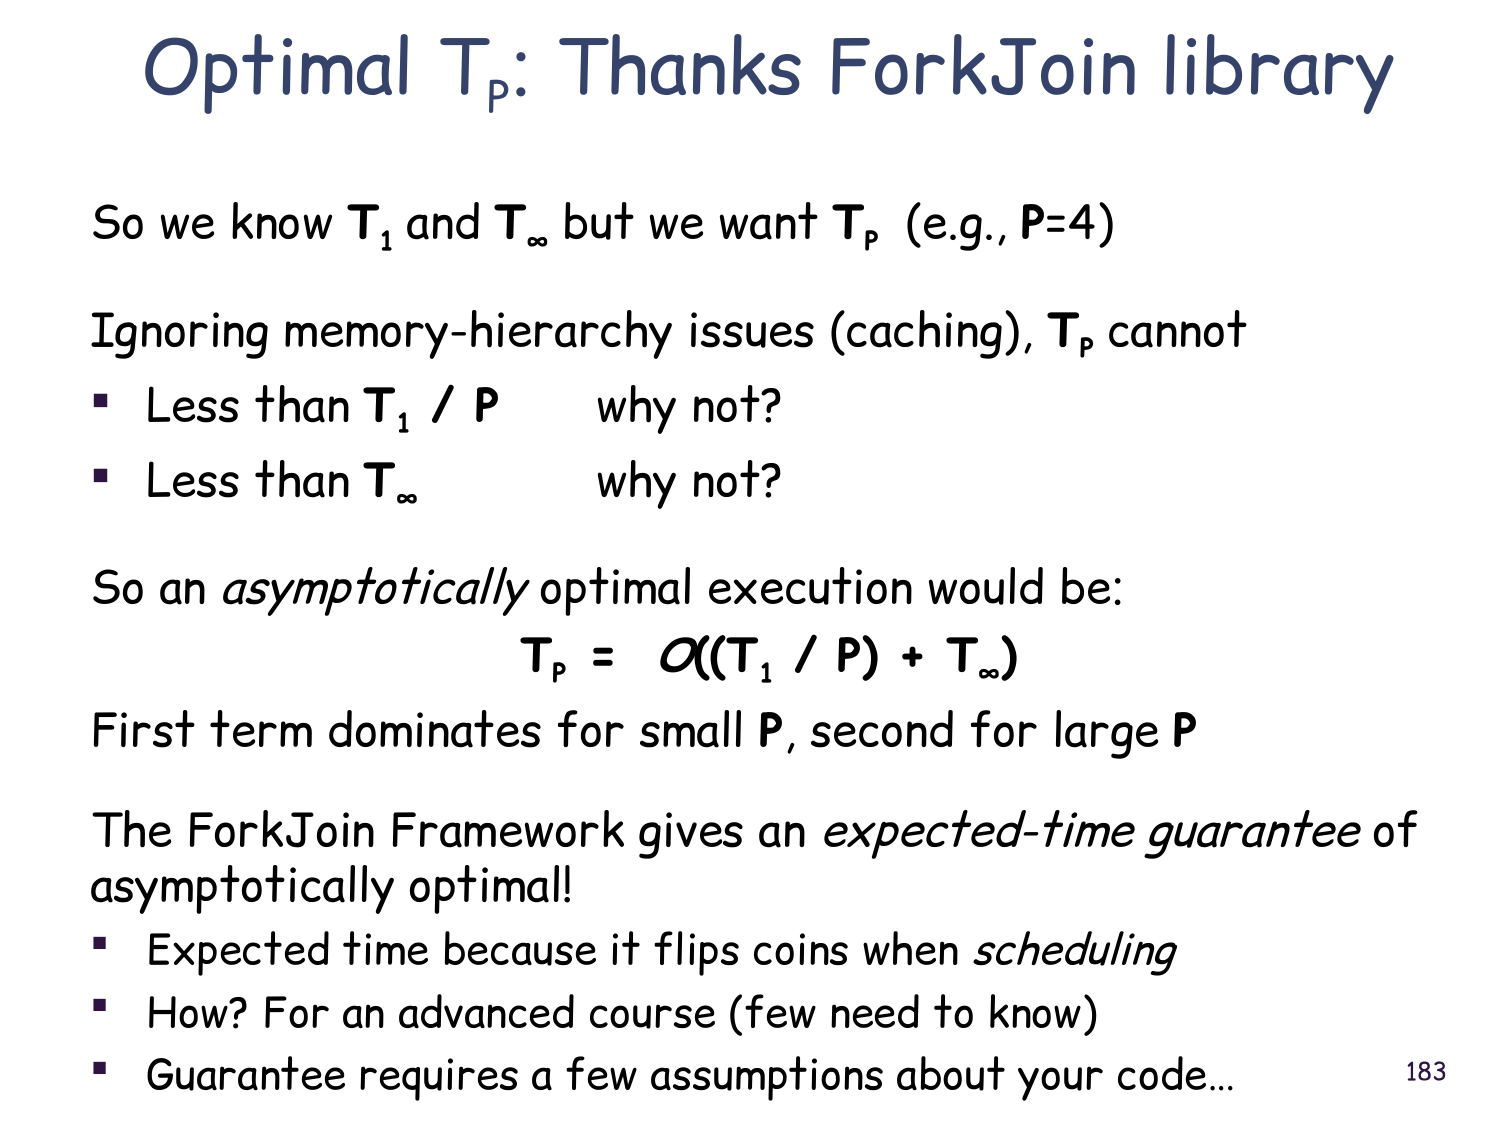

# Optimal TP: Thanks ForkJoin library
So we know T1 and T∞ but we want TP  (e.g., P=4)

Ignoring memory-hierarchy issues (caching), TP cannot
Less than T1 / P    	why not?
Less than T∞        	why not?

So an asymptotically optimal execution would be:
TP  =  O((T1 / P) + T∞)
First term dominates for small P, second for large P

The ForkJoin Framework gives an expected-time guarantee of asymptotically optimal!
Expected time because it flips coins when scheduling
How? For an advanced course (few need to know)
Guarantee requires a few assumptions about your code…

183